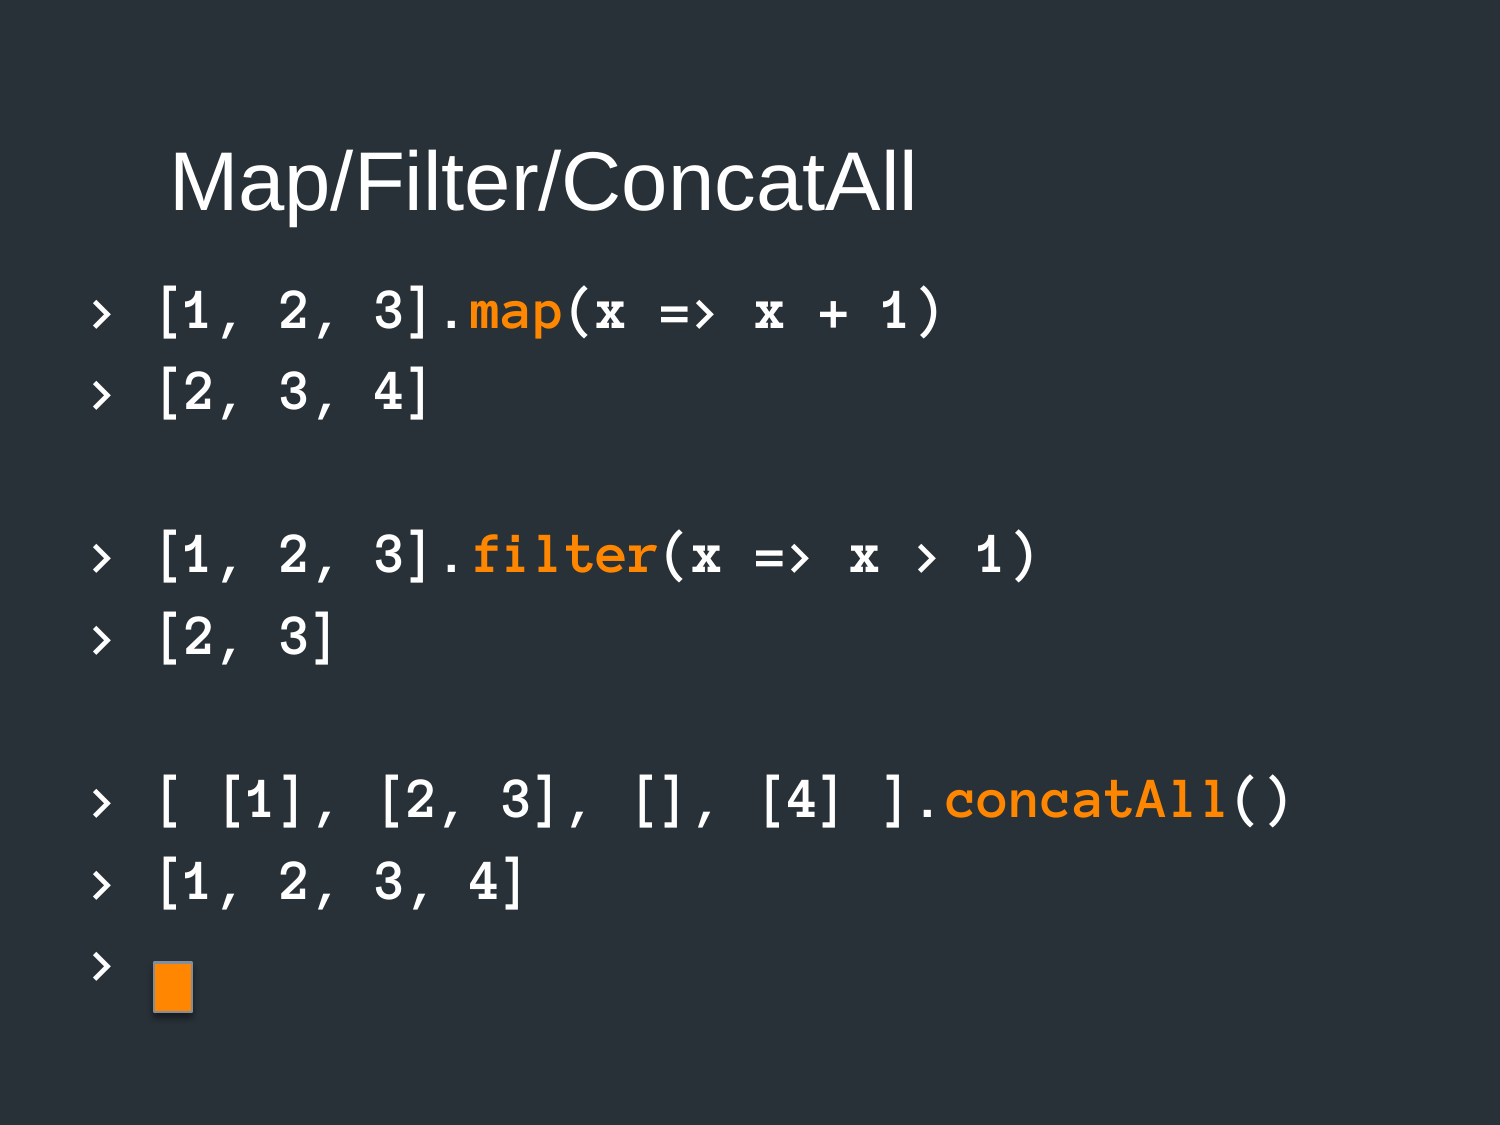

# Map/Filter/ConcatAll
> [1, 2, 3].map(x => x + 1)
> [2, 3, 4]

> [1, 2, 3].filter(x => x > 1)
> [2, 3]

> [ [1], [2, 3], [], [4] ].concatAll()
> [1, 2, 3, 4]
>